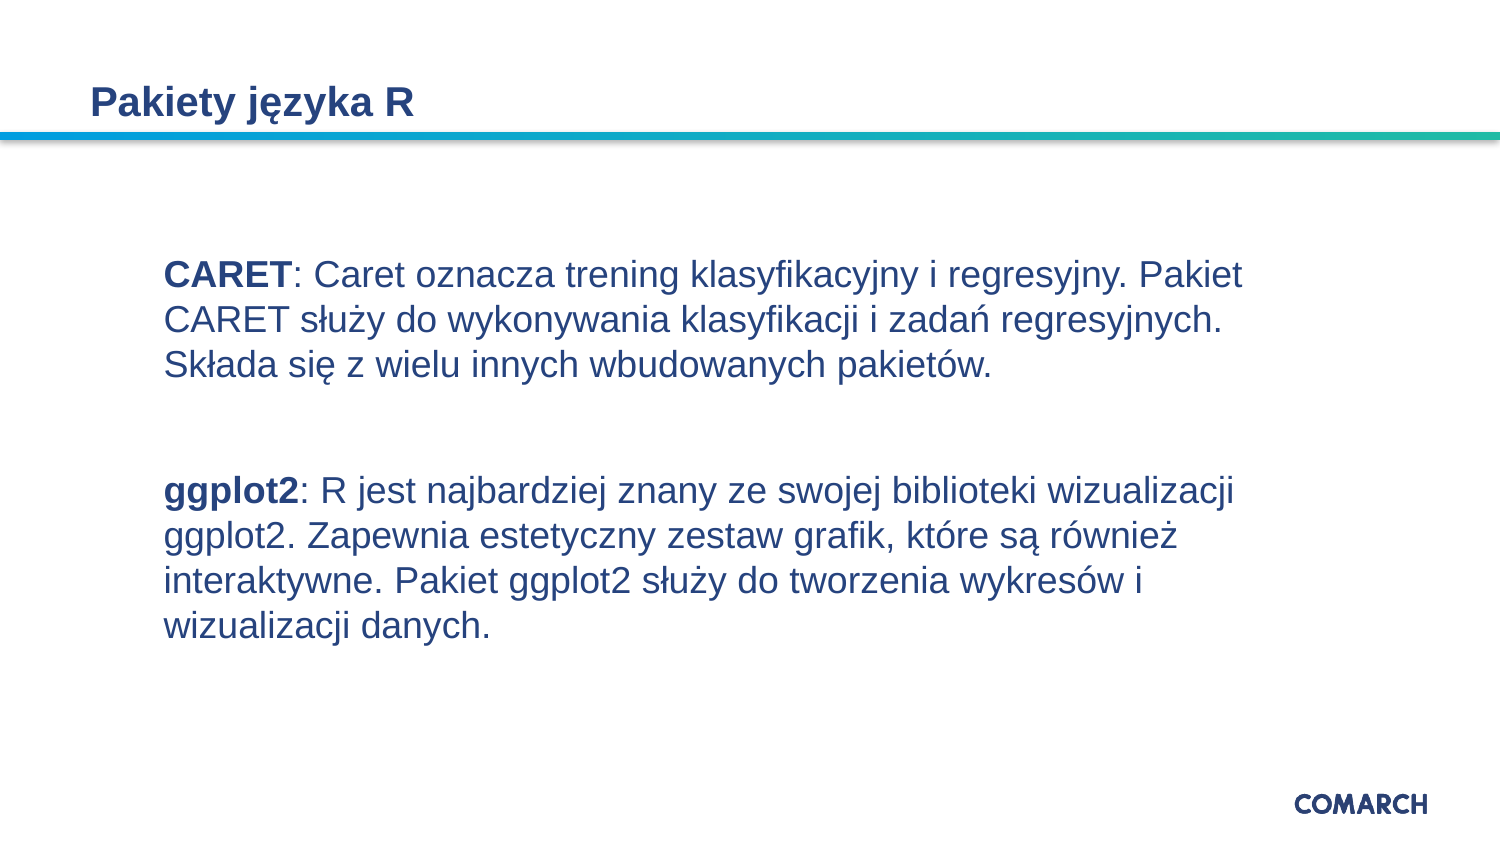

# Pakiety języka R
CARET: Caret oznacza trening klasyfikacyjny i regresyjny. Pakiet CARET służy do wykonywania klasyfikacji i zadań regresyjnych. Składa się z wielu innych wbudowanych pakietów.
ggplot2: R jest najbardziej znany ze swojej biblioteki wizualizacji ggplot2. Zapewnia estetyczny zestaw grafik, które są również interaktywne. Pakiet ggplot2 służy do tworzenia wykresów i wizualizacji danych.